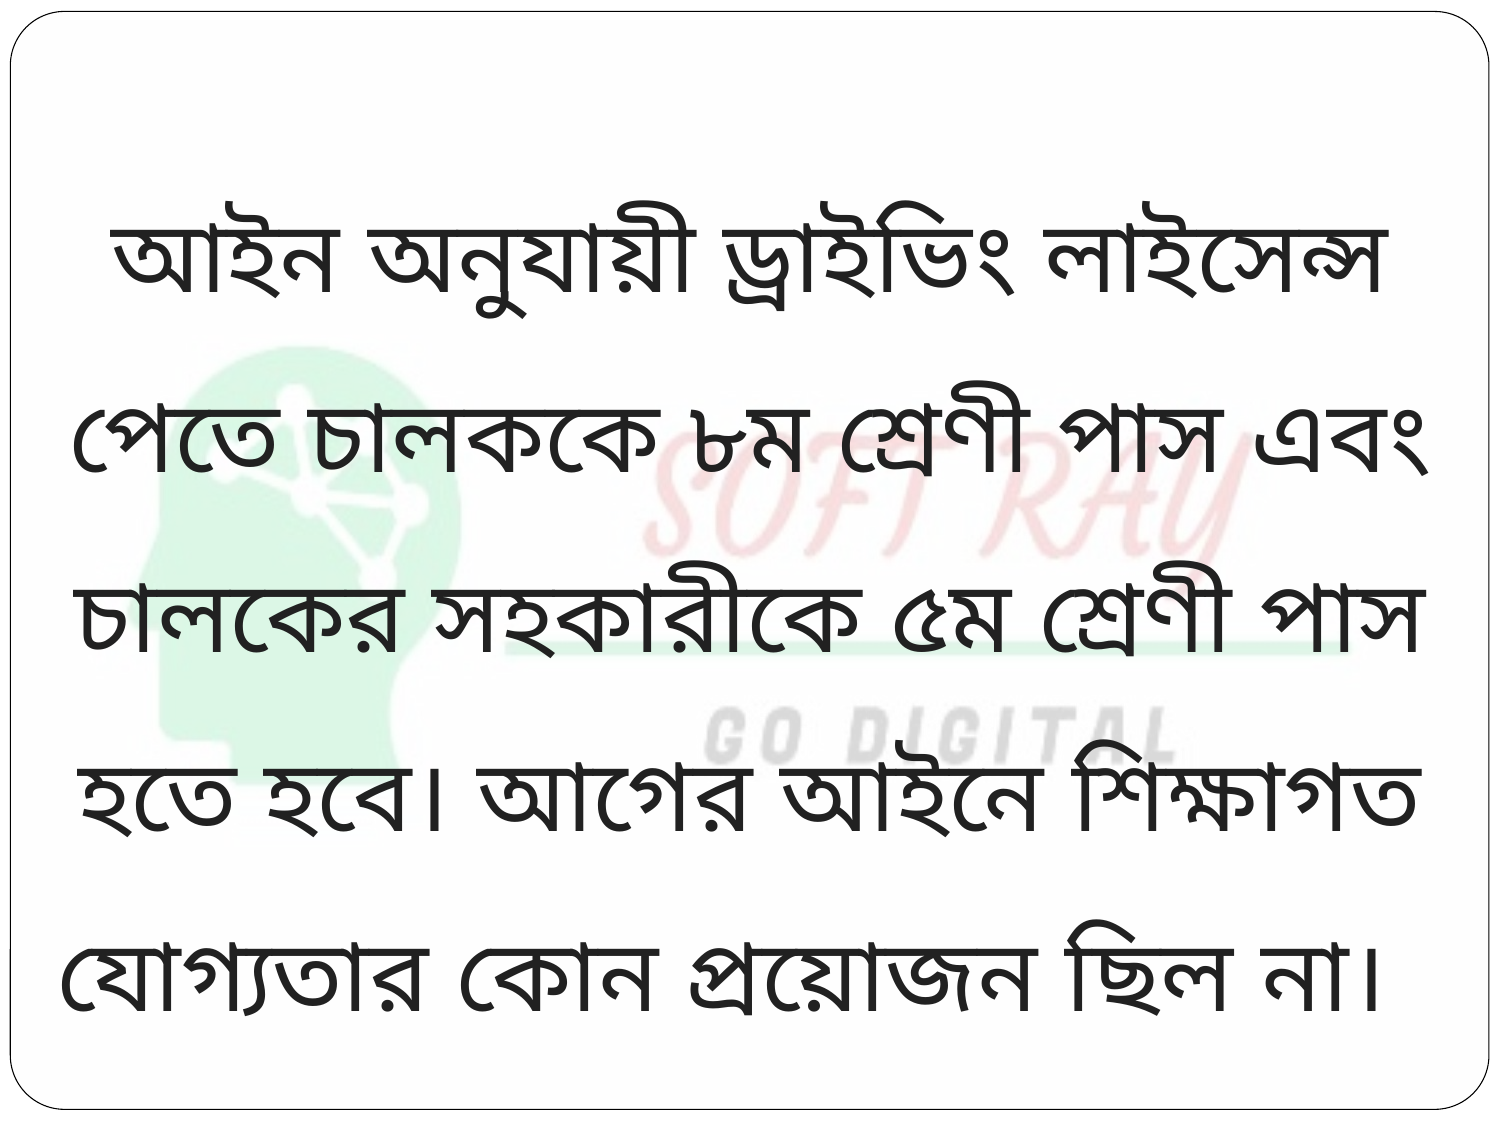

আইন অনুযায়ী ড্রাইভিং লাইসেন্স পেতে চালককে ৮ম শ্রেণী পাস এবং চালকের সহকারীকে ৫ম শ্রেণী পাস হতে হবে। আগের আইনে শিক্ষাগত যোগ্যতার কোন প্রয়োজন ছিল না।